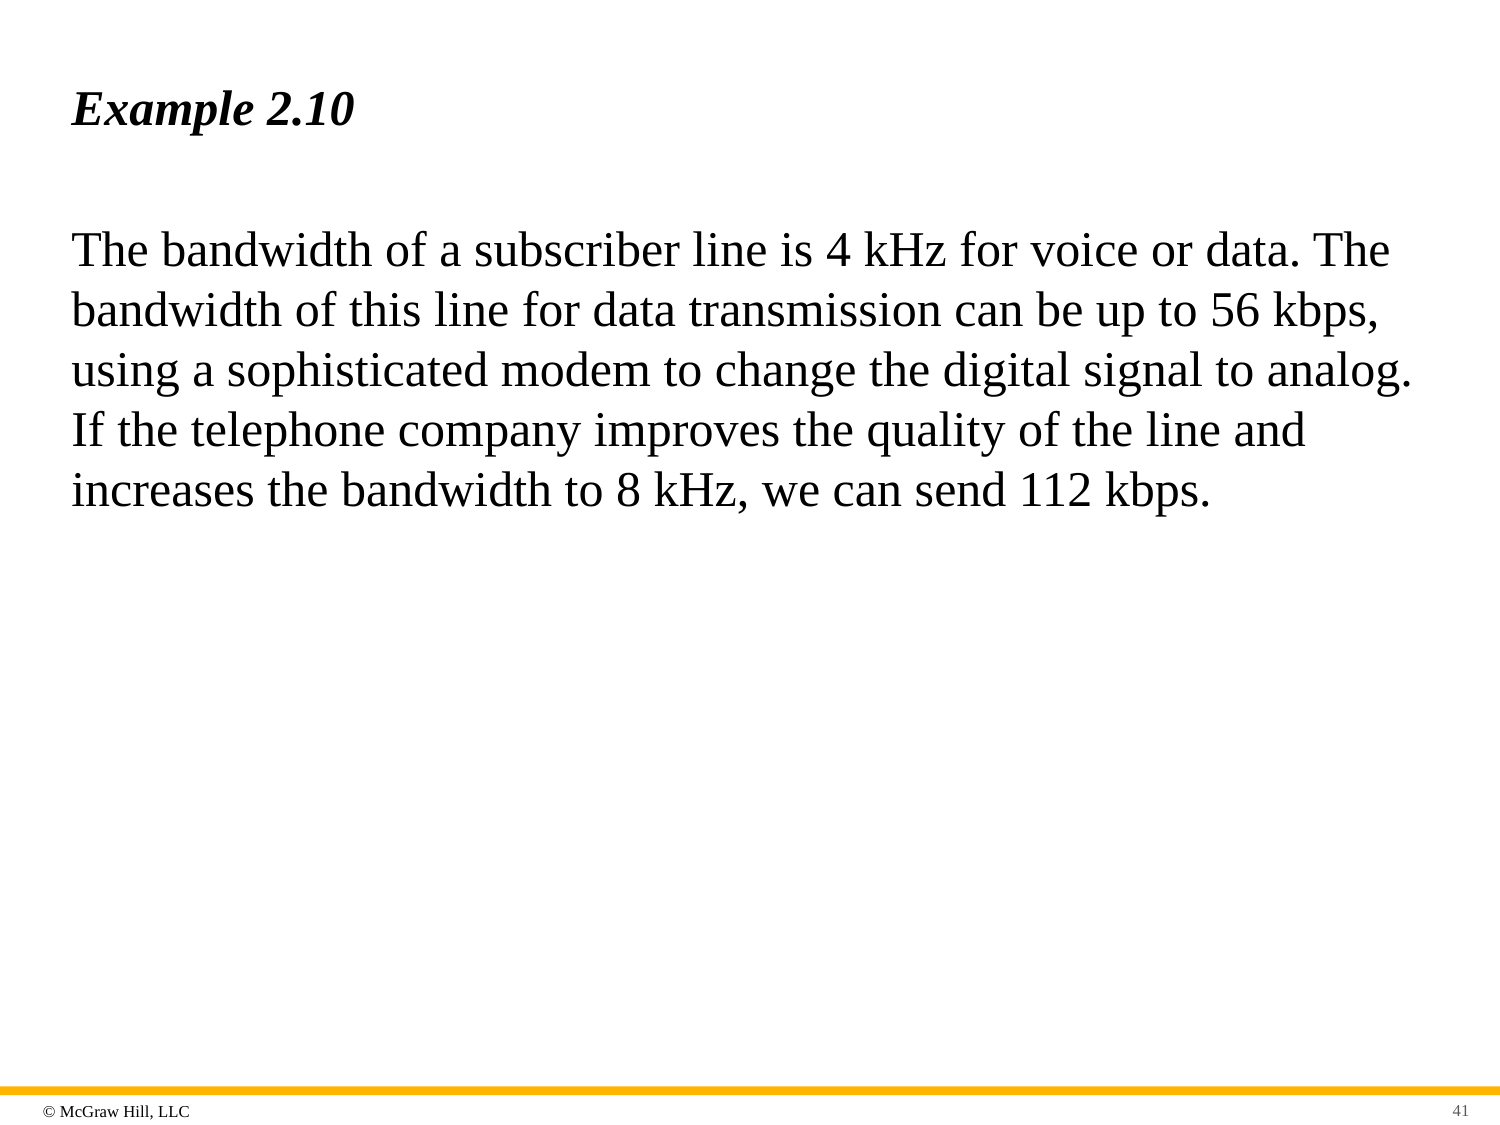

# Example 2.10
The bandwidth of a subscriber line is 4 kHz for voice or data. The bandwidth of this line for data transmission can be up to 56 kbps, using a sophisticated modem to change the digital signal to analog. If the telephone company improves the quality of the line and increases the bandwidth to 8 kHz, we can send 112 kbps.
41